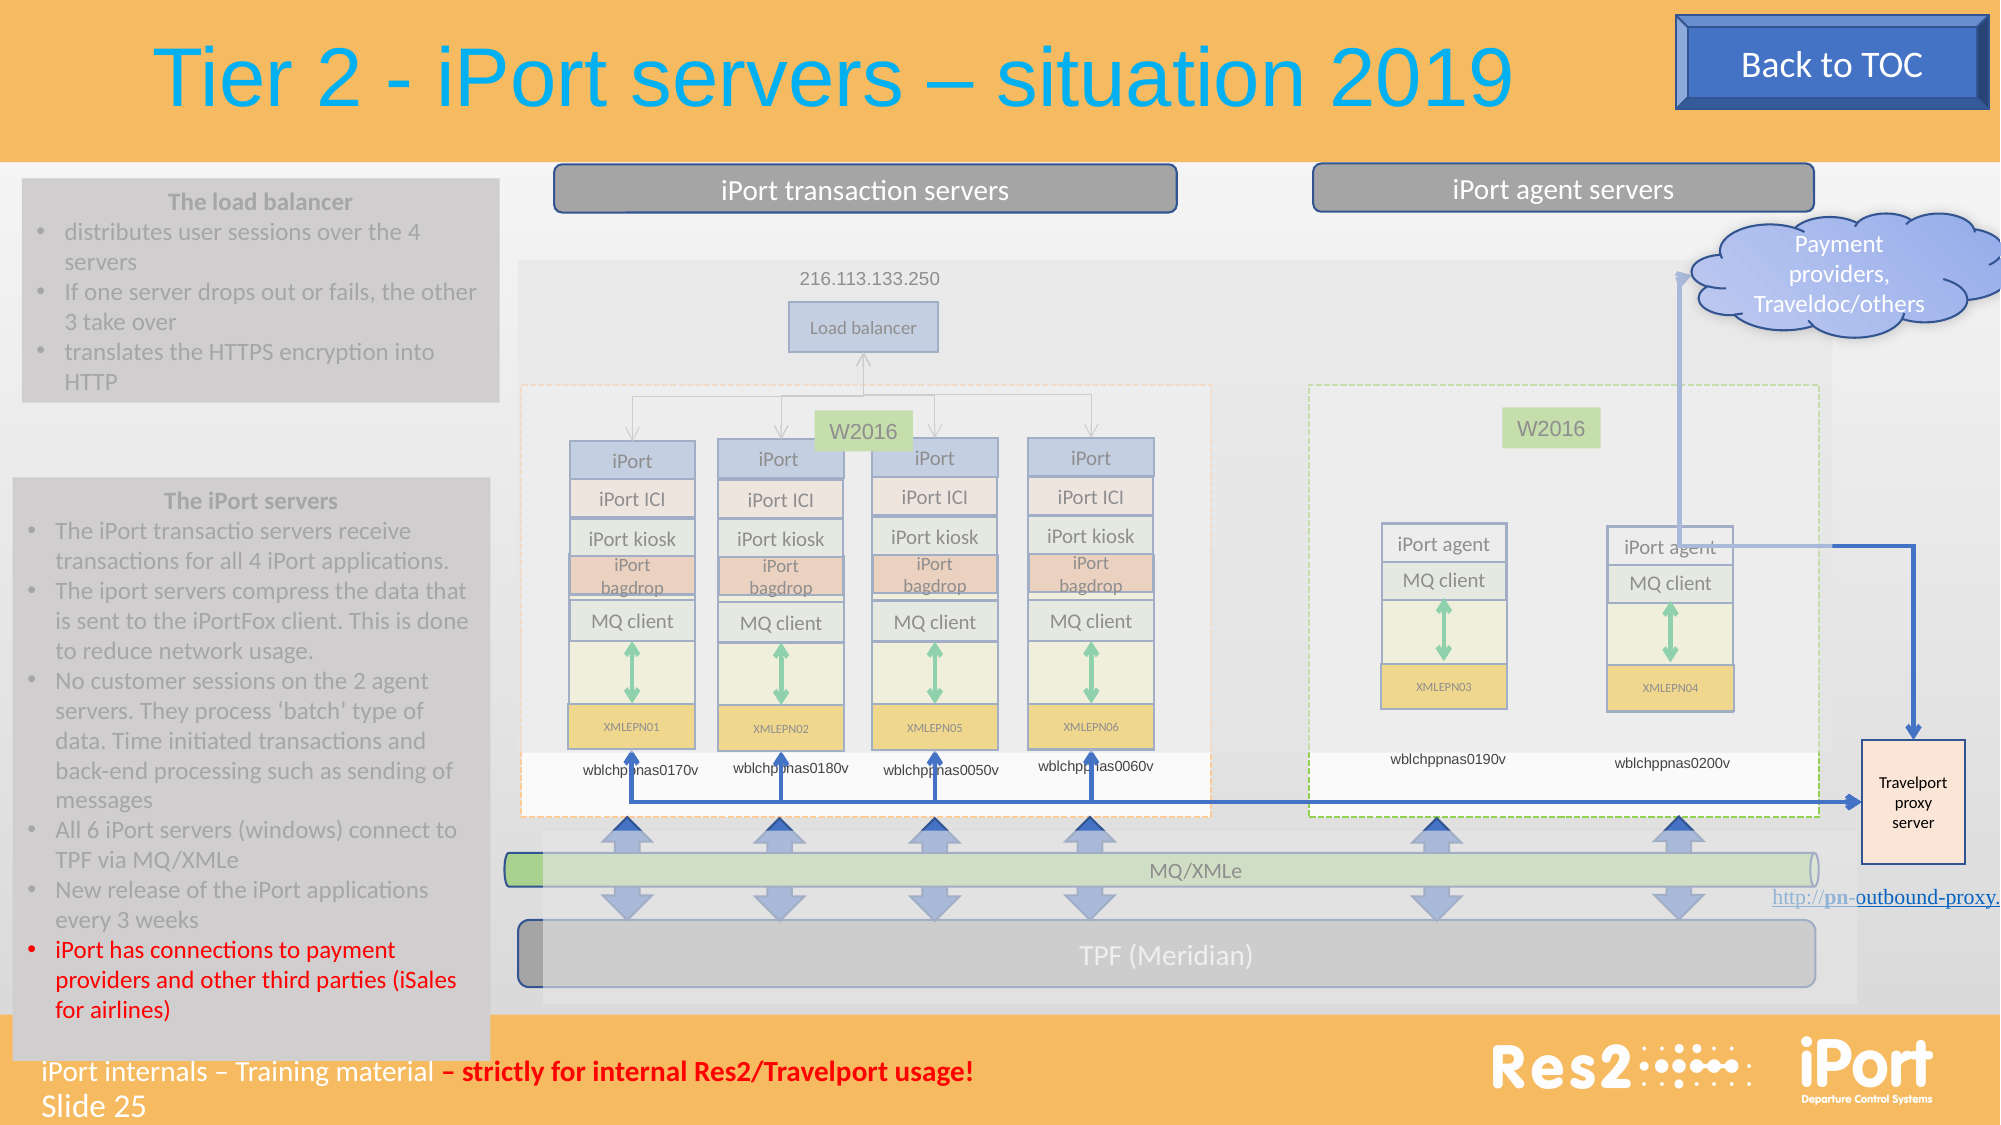

http://pn-outbound-proxy.tvlport.com
Tier 2 - iPort servers – situation 2019
Back to TOC
iPort agent servers
iPort transaction servers
The load balancer
distributes user sessions over the 4 servers
If one server drops out or fails, the other 3 take over
translates the HTTPS encryption into HTTP

Payment providers,
Traveldoc/others

216.113.133.250
Load balancer

W2016
W2016
iPort
iPort
iPort
iPort

iPort ICI
The iPort servers
The iPort transactio servers receive transactions for all 4 iPort applications.
The iport servers compress the data that is sent to the iPortFox client. This is done to reduce network usage.
No customer sessions on the 2 agent servers. They process ‘batch’ type of data. Time initiated transactions and back-end processing such as sending of messages
All 6 iPort servers (windows) connect to TPF via MQ/XMLe
New release of the iPort applications every 3 weeks
iPort has connections to payment providers and other third parties (iSales for airlines)

iPort ICI
iPort ICI

iPort ICI

iPort kiosk
iPort kiosk
iPort kiosk
iPort kiosk

iPort agent

iPort agent

iPort bagdrop

iPort bagdrop

iPort bagdrop
iPort bagdrop
MQ client
MQ client
MQ client
MQ client
MQ client
MQ client
XMLEPN03
XMLEPN04
XMLEPN01
XMLEPN06
XMLEPN05
XMLEPN02
Travelport proxy server
wblchppnas0190v
wblchppnas0200v
wblchppnas0060v
wblchppnas0180v
wblchppnas0050v
wblchppnas0170v

MQ/XMLe
http://pn-outbound-proxy.tvlport.com

TPF (Meridian)